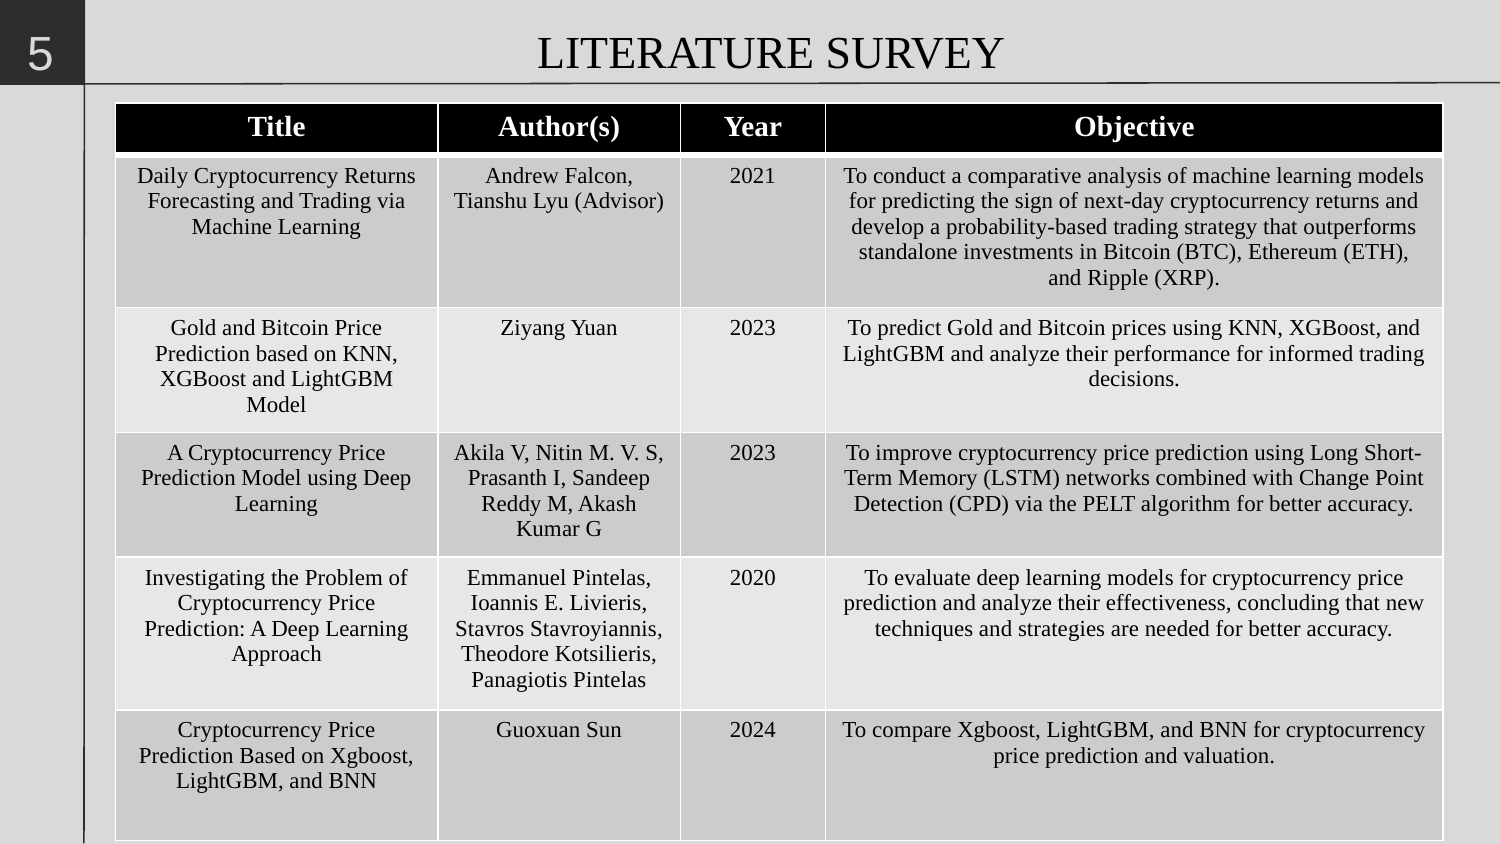

5
LITERATURE SURVEY
| Title | Author(s) | Year | Objective |
| --- | --- | --- | --- |
| Daily Cryptocurrency Returns Forecasting and Trading via Machine Learning | Andrew Falcon, Tianshu Lyu (Advisor) | 2021 | To conduct a comparative analysis of machine learning models for predicting the sign of next-day cryptocurrency returns and develop a probability-based trading strategy that outperforms standalone investments in Bitcoin (BTC), Ethereum (ETH), and Ripple (XRP). |
| Gold and Bitcoin Price Prediction based on KNN, XGBoost and LightGBM Model | Ziyang Yuan | 2023 | To predict Gold and Bitcoin prices using KNN, XGBoost, and LightGBM and analyze their performance for informed trading decisions. |
| A Cryptocurrency Price Prediction Model using Deep Learning | Akila V, Nitin M. V. S, Prasanth I, Sandeep Reddy M, Akash Kumar G | 2023 | To improve cryptocurrency price prediction using Long Short-Term Memory (LSTM) networks combined with Change Point Detection (CPD) via the PELT algorithm for better accuracy. |
| Investigating the Problem of Cryptocurrency Price Prediction: A Deep Learning Approach | Emmanuel Pintelas, Ioannis E. Livieris, Stavros Stavroyiannis, Theodore Kotsilieris, Panagiotis Pintelas | 2020 | To evaluate deep learning models for cryptocurrency price prediction and analyze their effectiveness, concluding that new techniques and strategies are needed for better accuracy. |
| Cryptocurrency Price Prediction Based on Xgboost, LightGBM, and BNN | Guoxuan Sun | 2024 | To compare Xgboost, LightGBM, and BNN for cryptocurrency price prediction and valuation. |